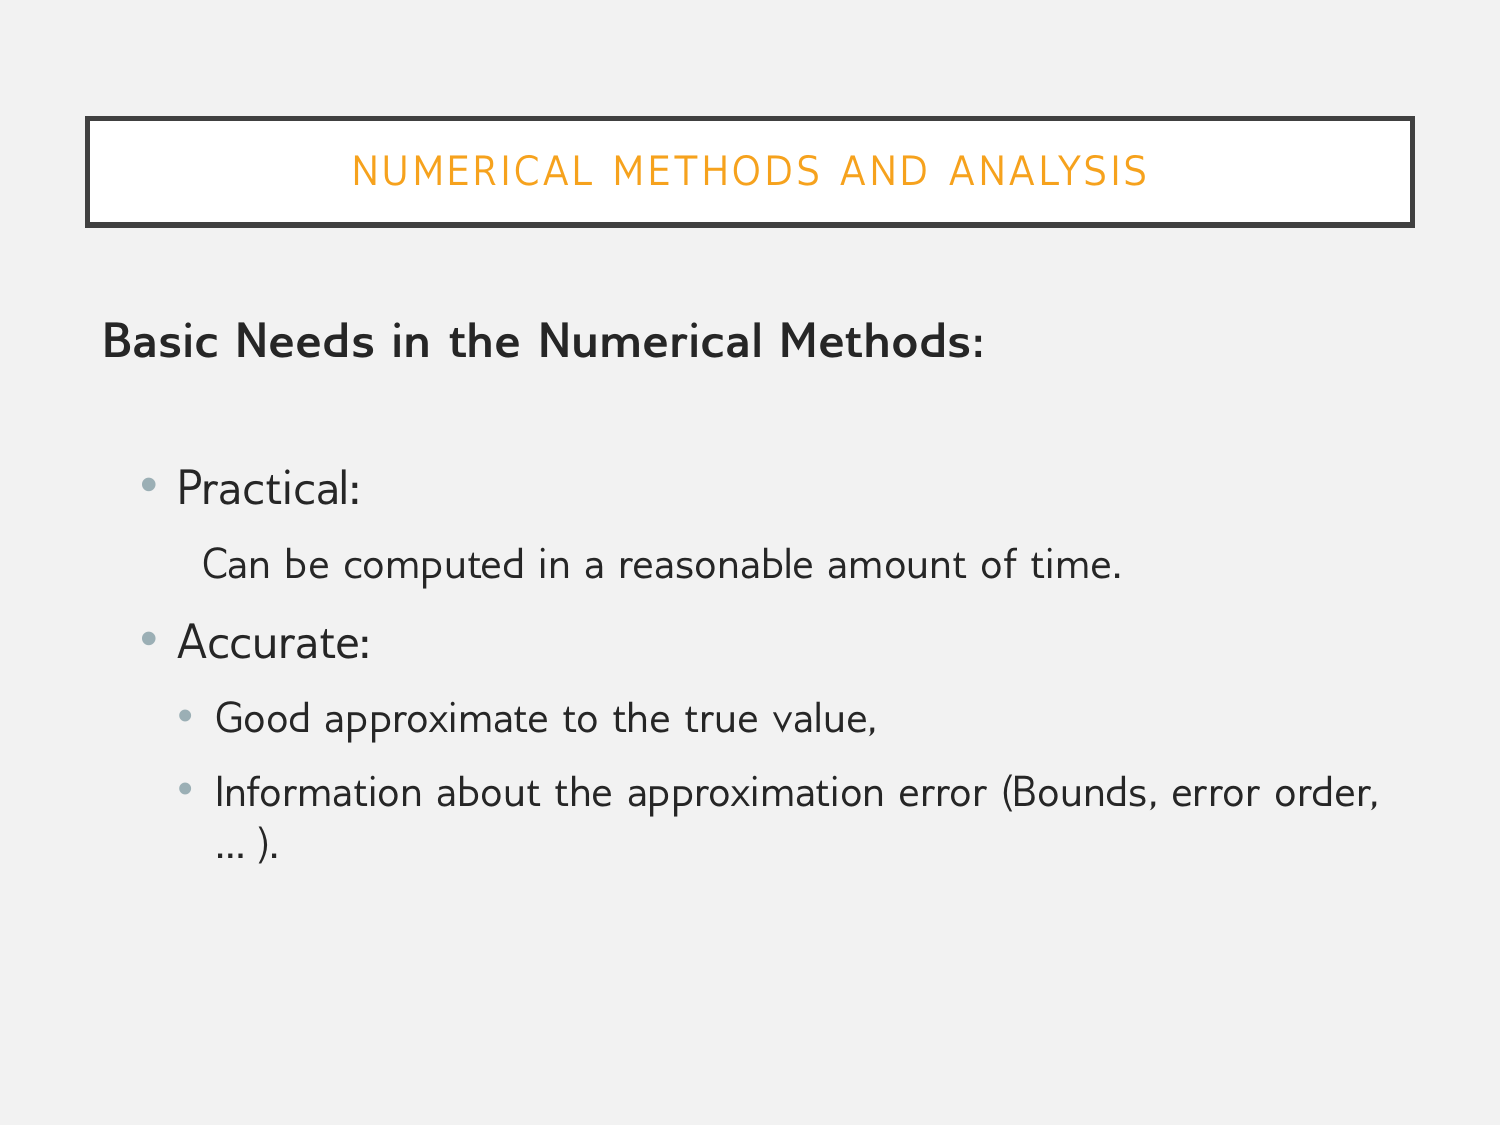

# Numerical methods and analysis
Basic Needs in the Numerical Methods:

Practical:
     Can be computed in a reasonable amount of time.
Accurate:
Good approximate to the true value,
Information about the approximation error (Bounds, error order,… ).